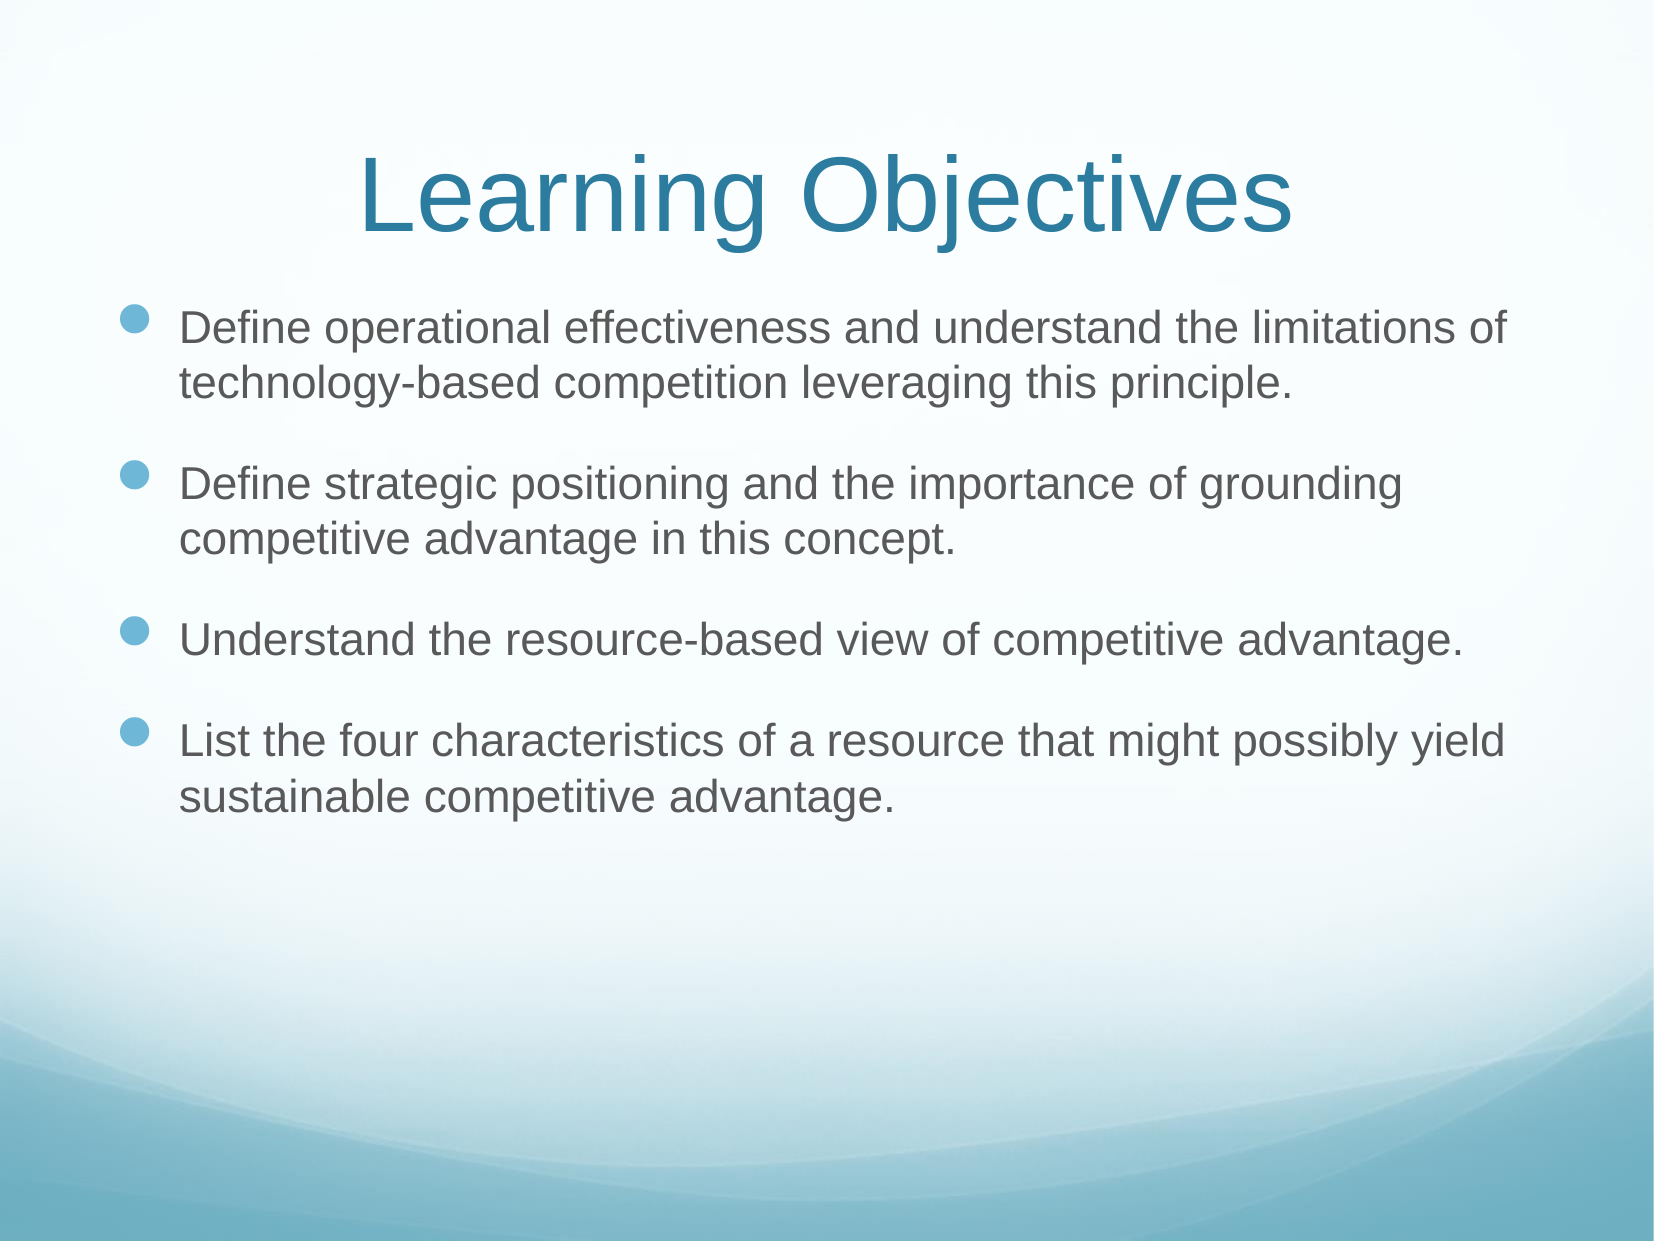

# Learning Objectives
Define operational effectiveness and understand the limitations of technology-based competition leveraging this principle.
Define strategic positioning and the importance of grounding competitive advantage in this concept.
Understand the resource-based view of competitive advantage.
List the four characteristics of a resource that might possibly yield sustainable competitive advantage.